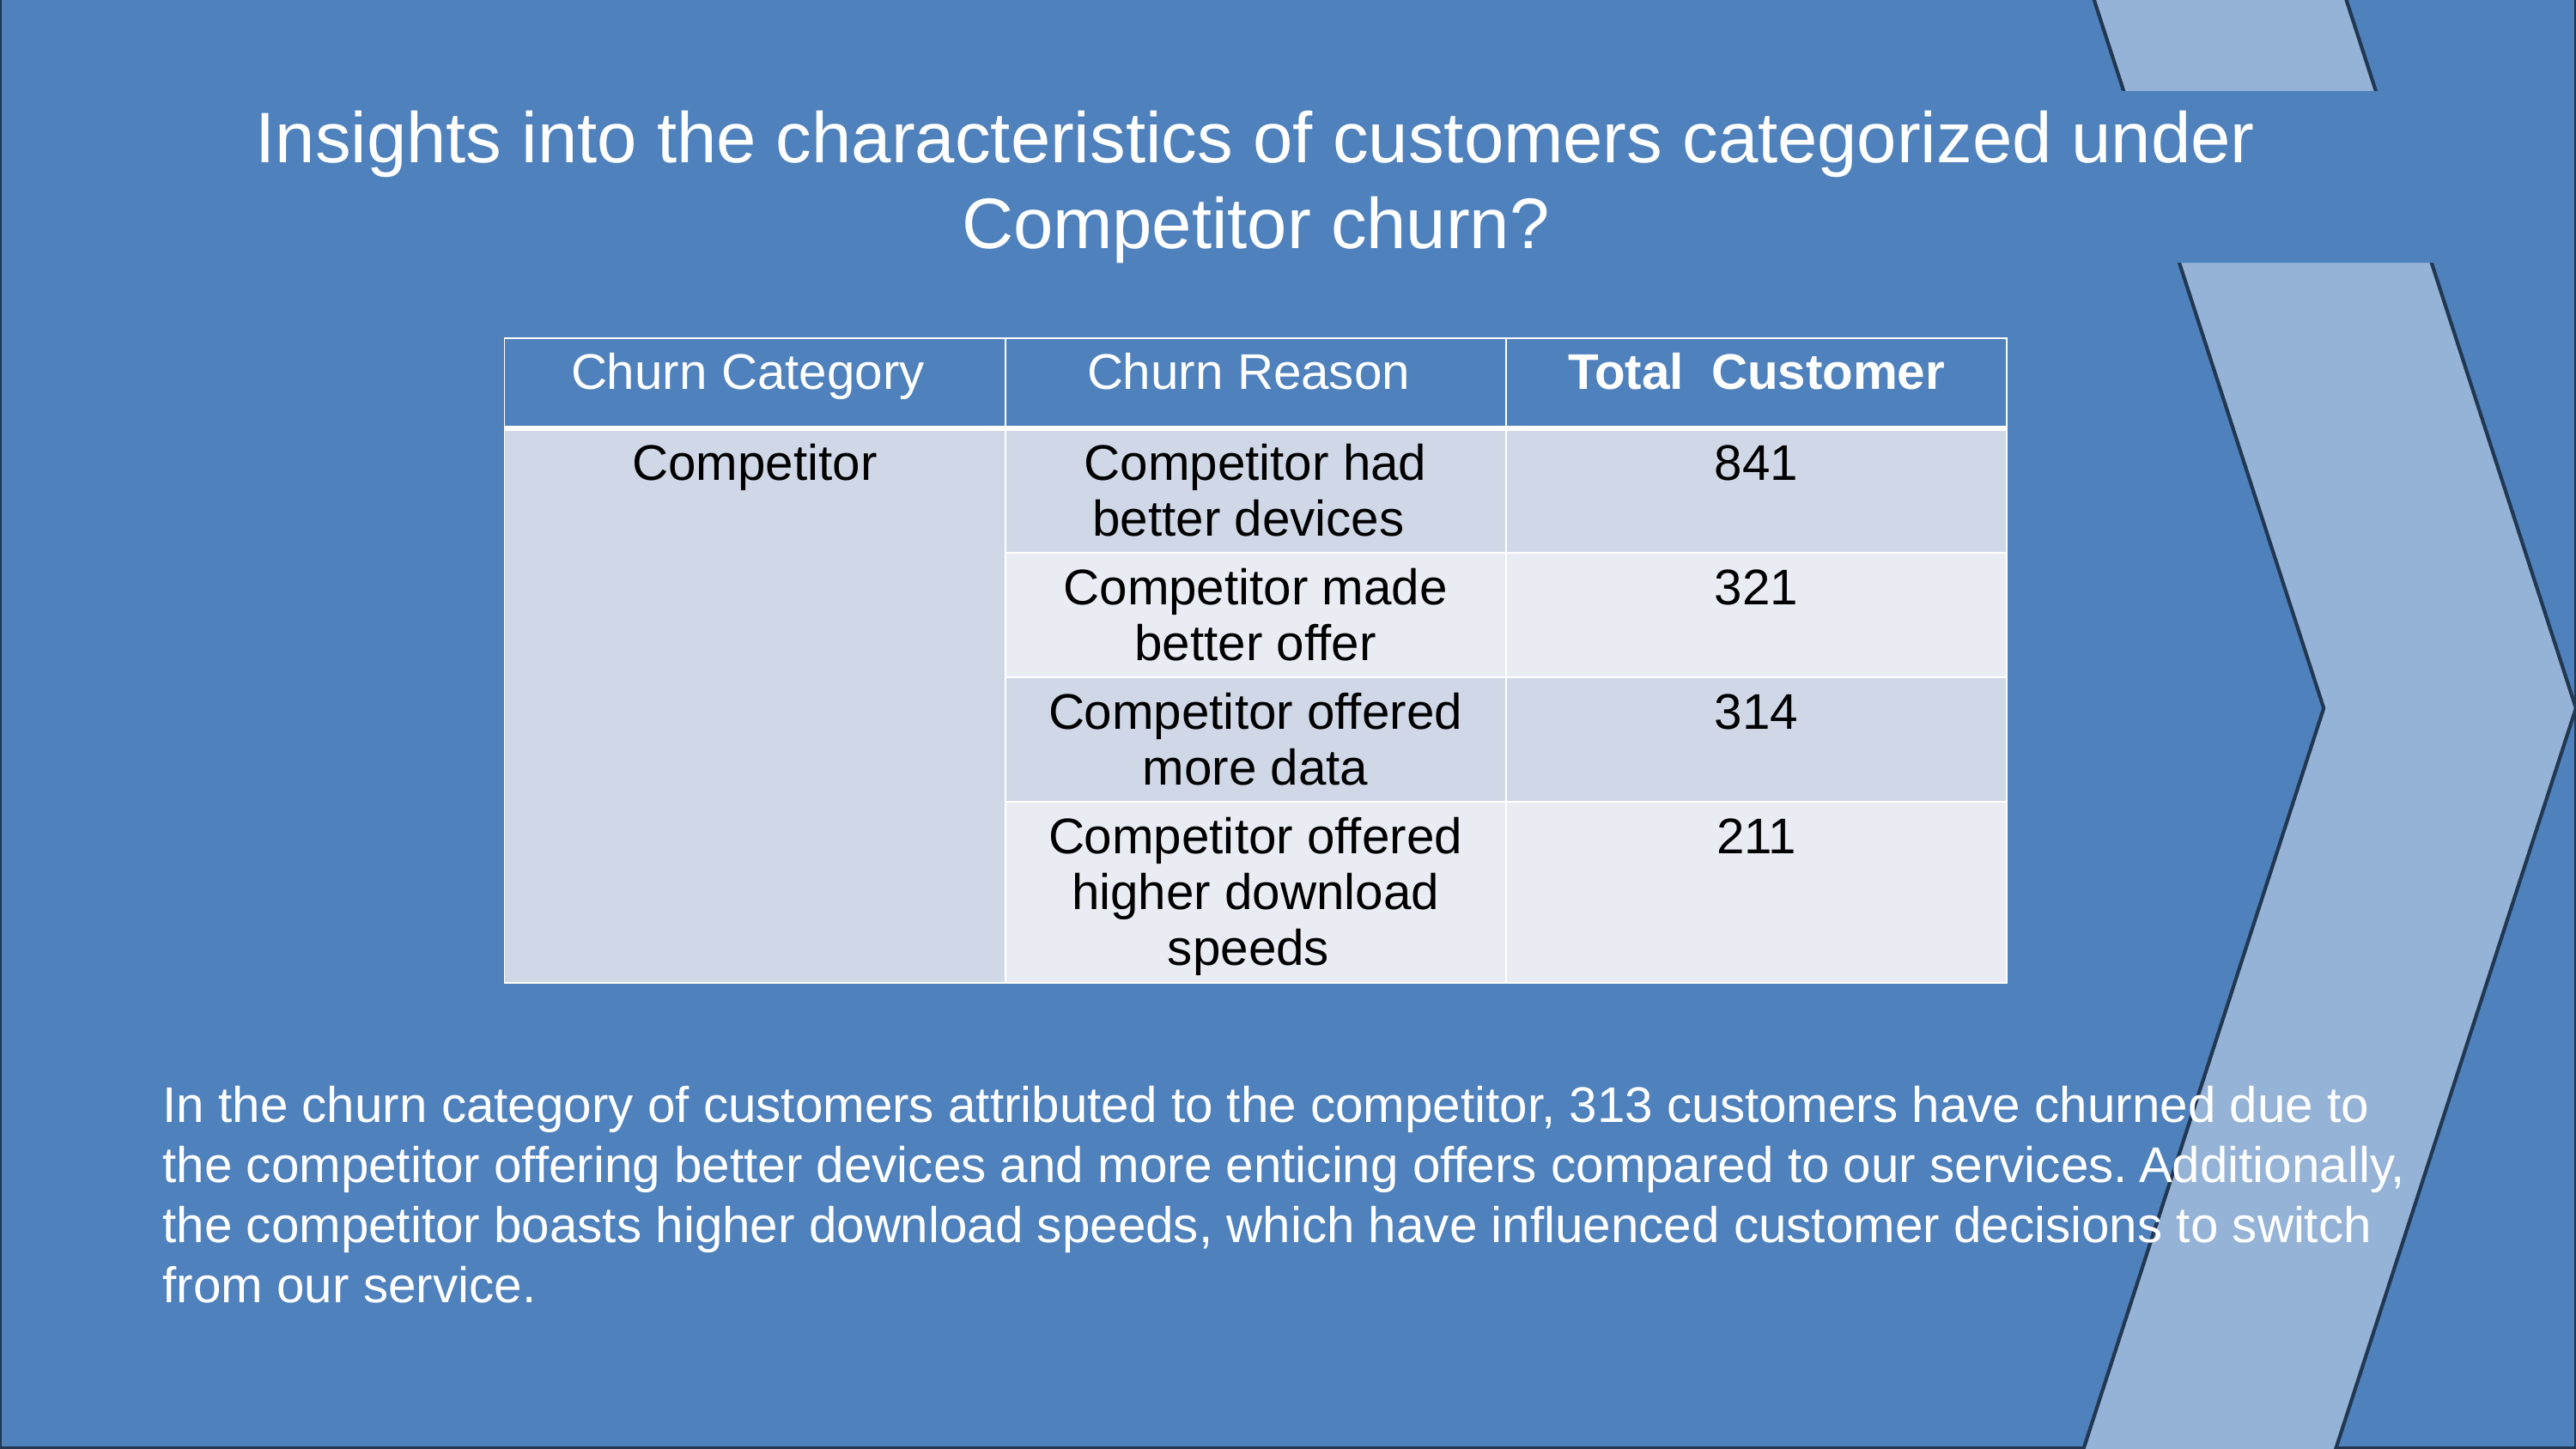

Insights into the characteristics of customers categorized under Competitor churn?
| Churn Category | Churn Reason | Total Customer |
| --- | --- | --- |
| Competitor | Competitor had better devices | 841 |
|  | Competitor made better offer | 321 |
|  | Competitor offered more data | 314 |
|  | Competitor offered higher download speeds | 211 |
In the churn category of customers attributed to the competitor, 313 customers have churned due to the competitor offering better devices and more enticing offers compared to our services. Additionally, the competitor boasts higher download speeds, which have influenced customer decisions to switch from our service.